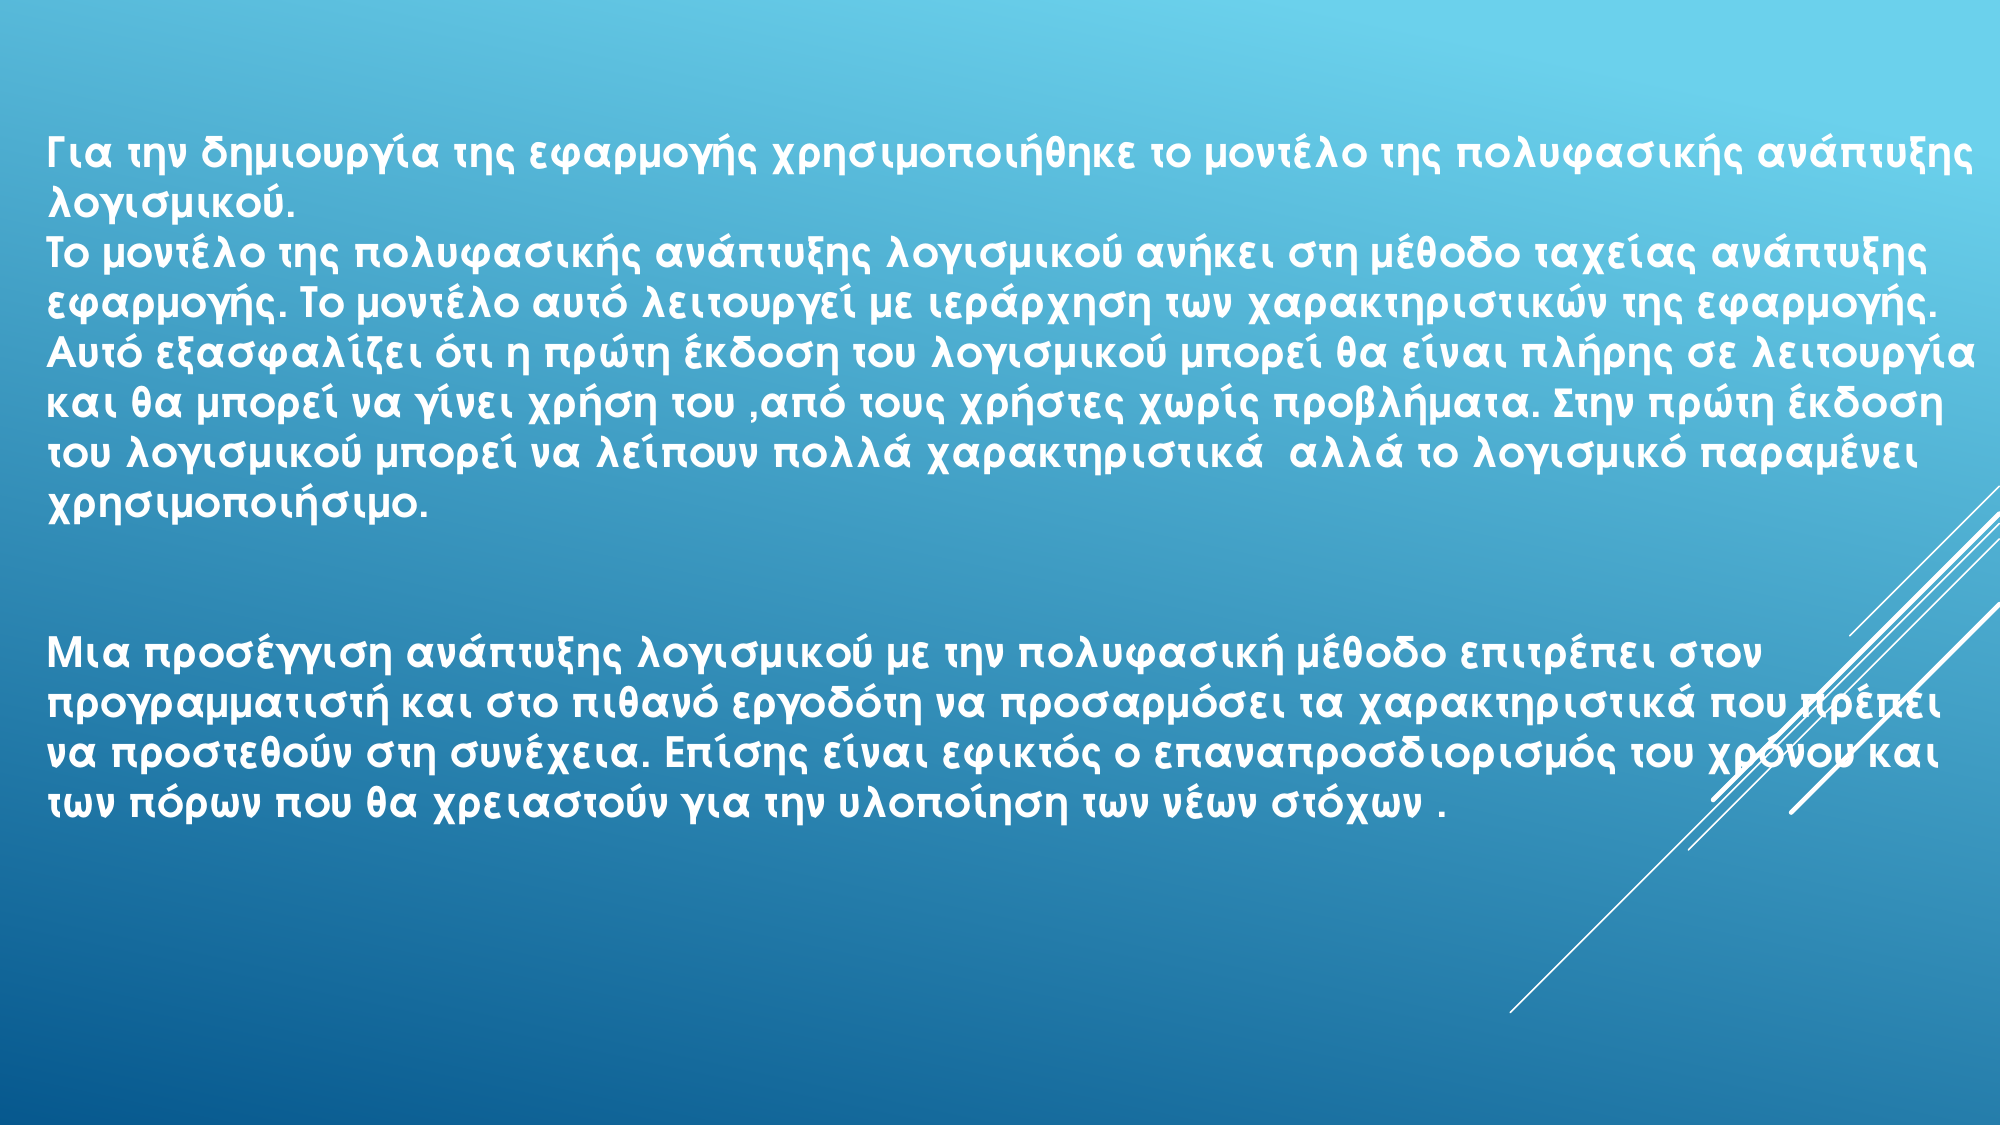

Για την δημιουργία της εφαρμογής χρησιμοποιήθηκε το μοντέλο της πολυφασικής ανάπτυξης λογισμικού.
Το μοντέλο της πολυφασικής ανάπτυξης λογισμικού ανήκει στη μέθοδο ταχείας ανάπτυξης εφαρμογής. Το μοντέλο αυτό λειτουργεί με ιεράρχηση των χαρακτηριστικών της εφαρμογής. Αυτό εξασφαλίζει ότι η πρώτη έκδοση του λογισμικού μπορεί θα είναι πλήρης σε λειτουργία και θα μπορεί να γίνει χρήση του ,από τους χρήστες χωρίς προβλήματα. Στην πρώτη έκδοση του λογισμικού μπορεί να λείπουν πολλά χαρακτηριστικά  αλλά το λογισμικό παραμένει χρησιμοποιήσιμο.

Μια προσέγγιση ανάπτυξης λογισμικού με την πολυφασική μέθοδο επιτρέπει στον προγραμματιστή και στο πιθανό εργοδότη να προσαρμόσει τα χαρακτηριστικά που πρέπει να προστεθούν στη συνέχεια. Επίσης είναι εφικτός ο επαναπροσδιορισμός του χρόνου και των πόρων που θα χρειαστούν για την υλοποίηση των νέων στόχων .